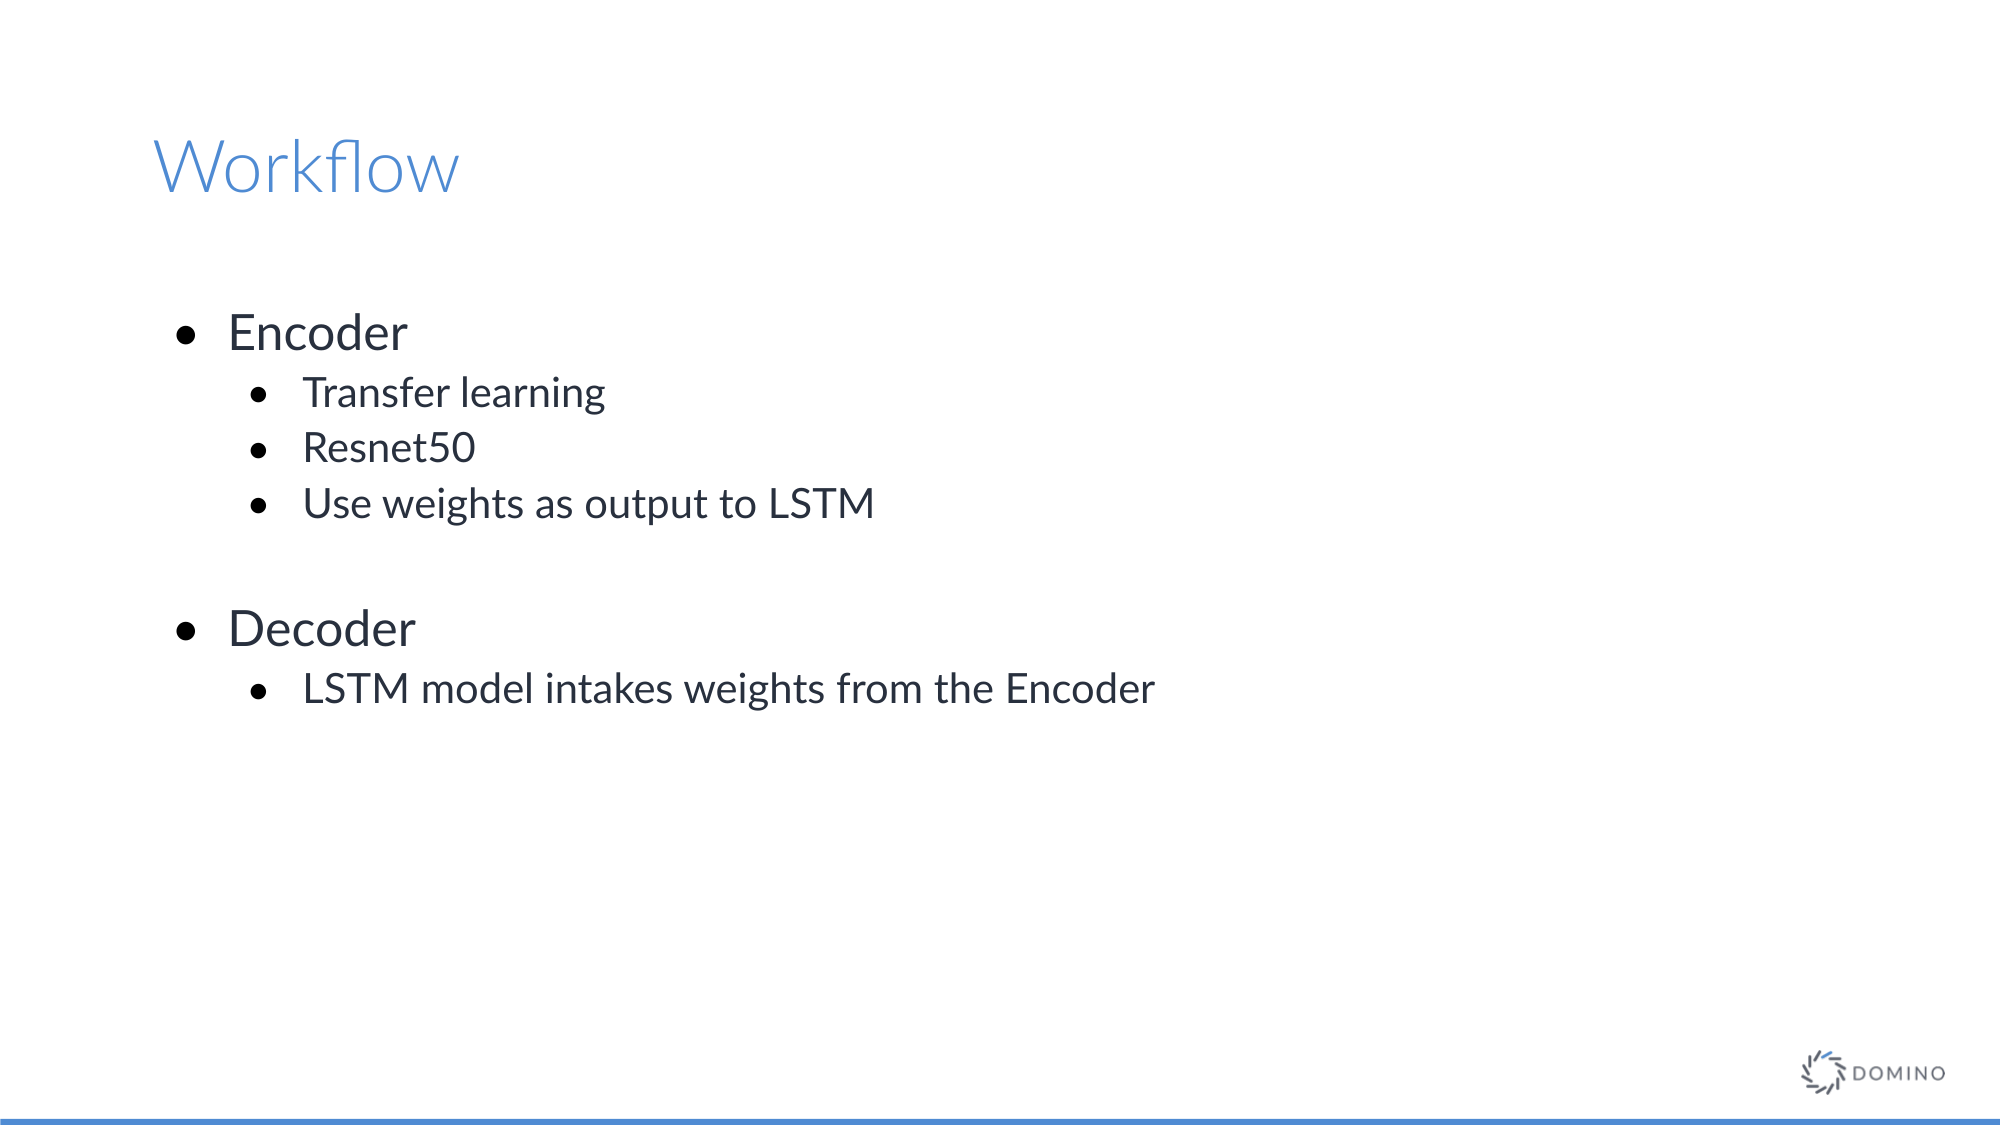

# Workflow
Encoder
Transfer learning
Resnet50
Use weights as output to LSTM

Decoder
LSTM model intakes weights from the Encoder